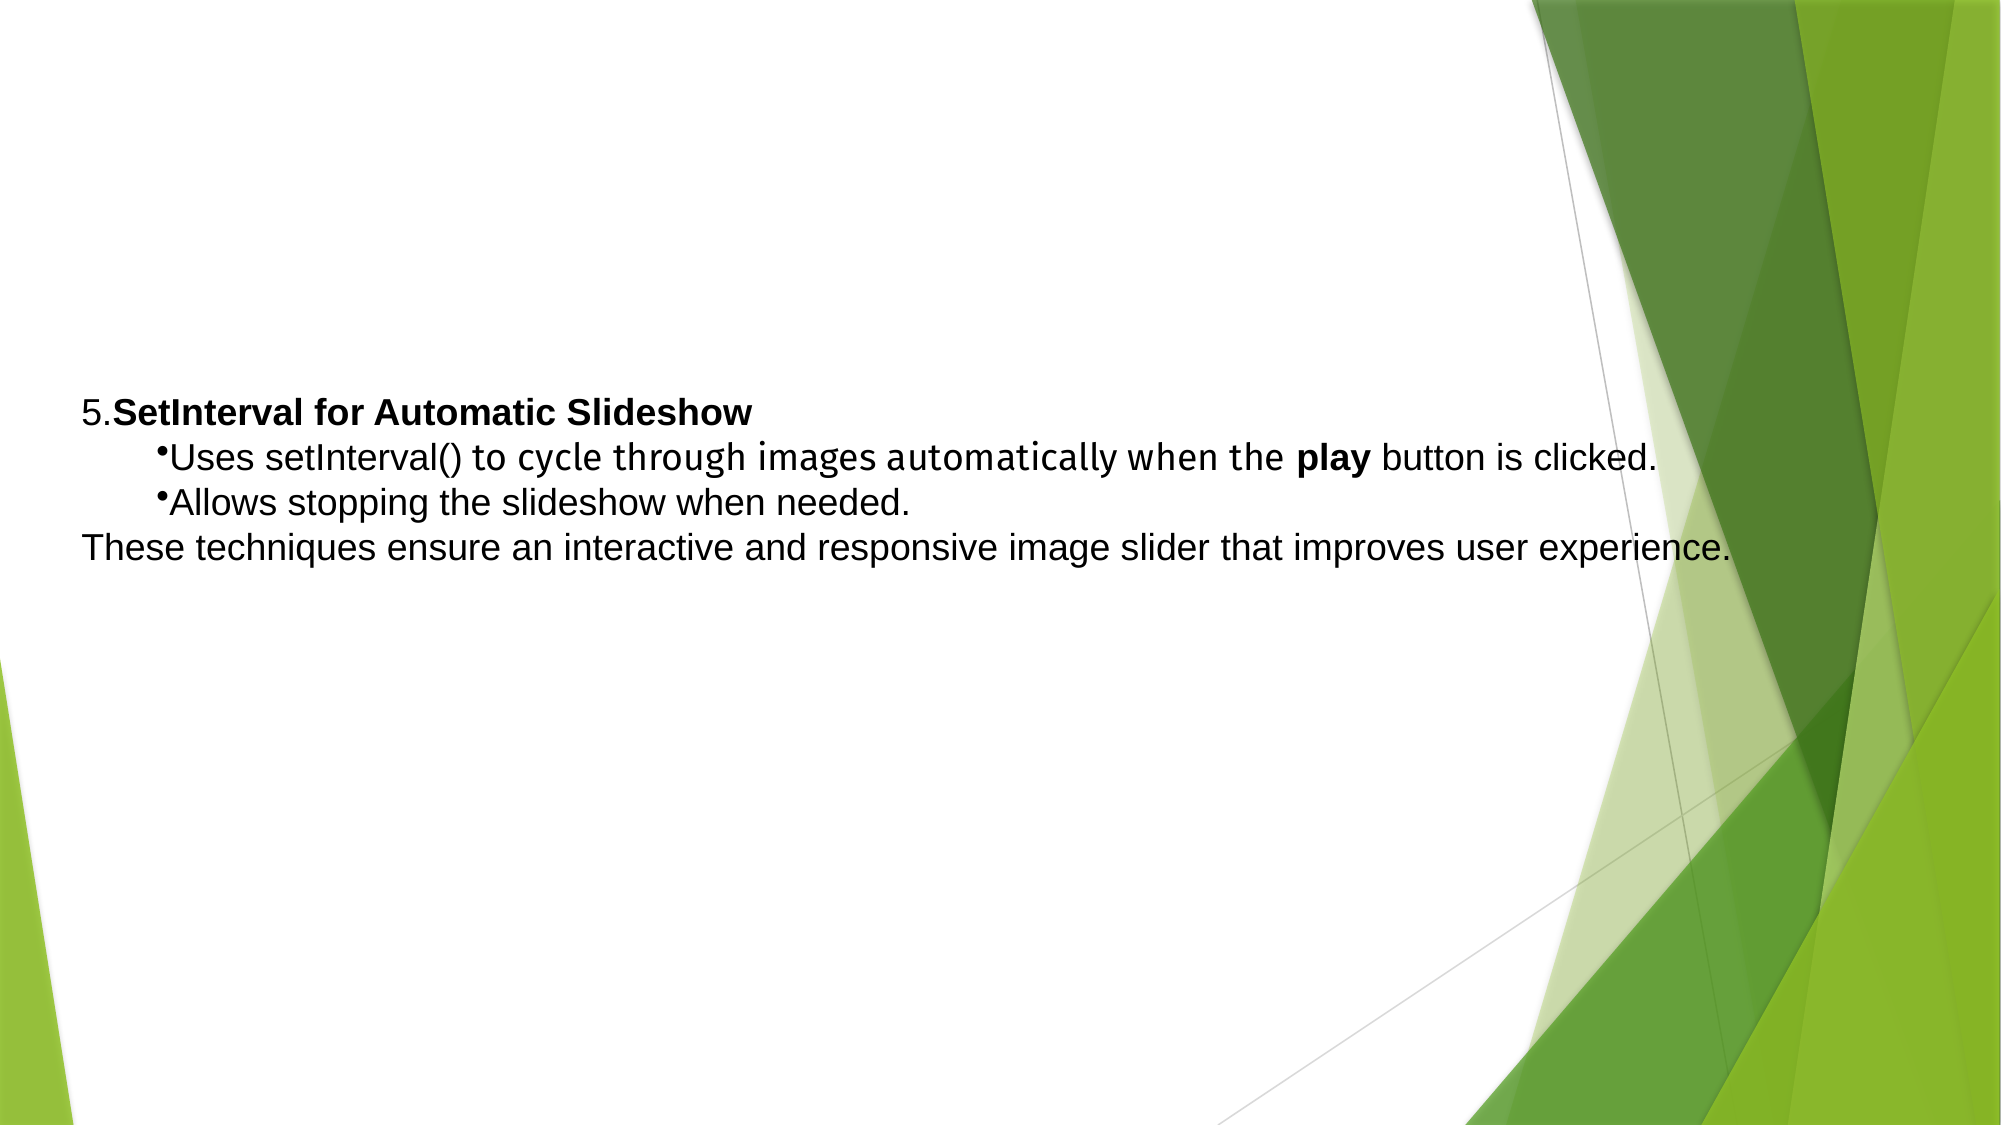

5.SetInterval for Automatic Slideshow
Uses setInterval() to cycle through images automatically when the play button is clicked.
Allows stopping the slideshow when needed.
These techniques ensure an interactive and responsive image slider that improves user experience.